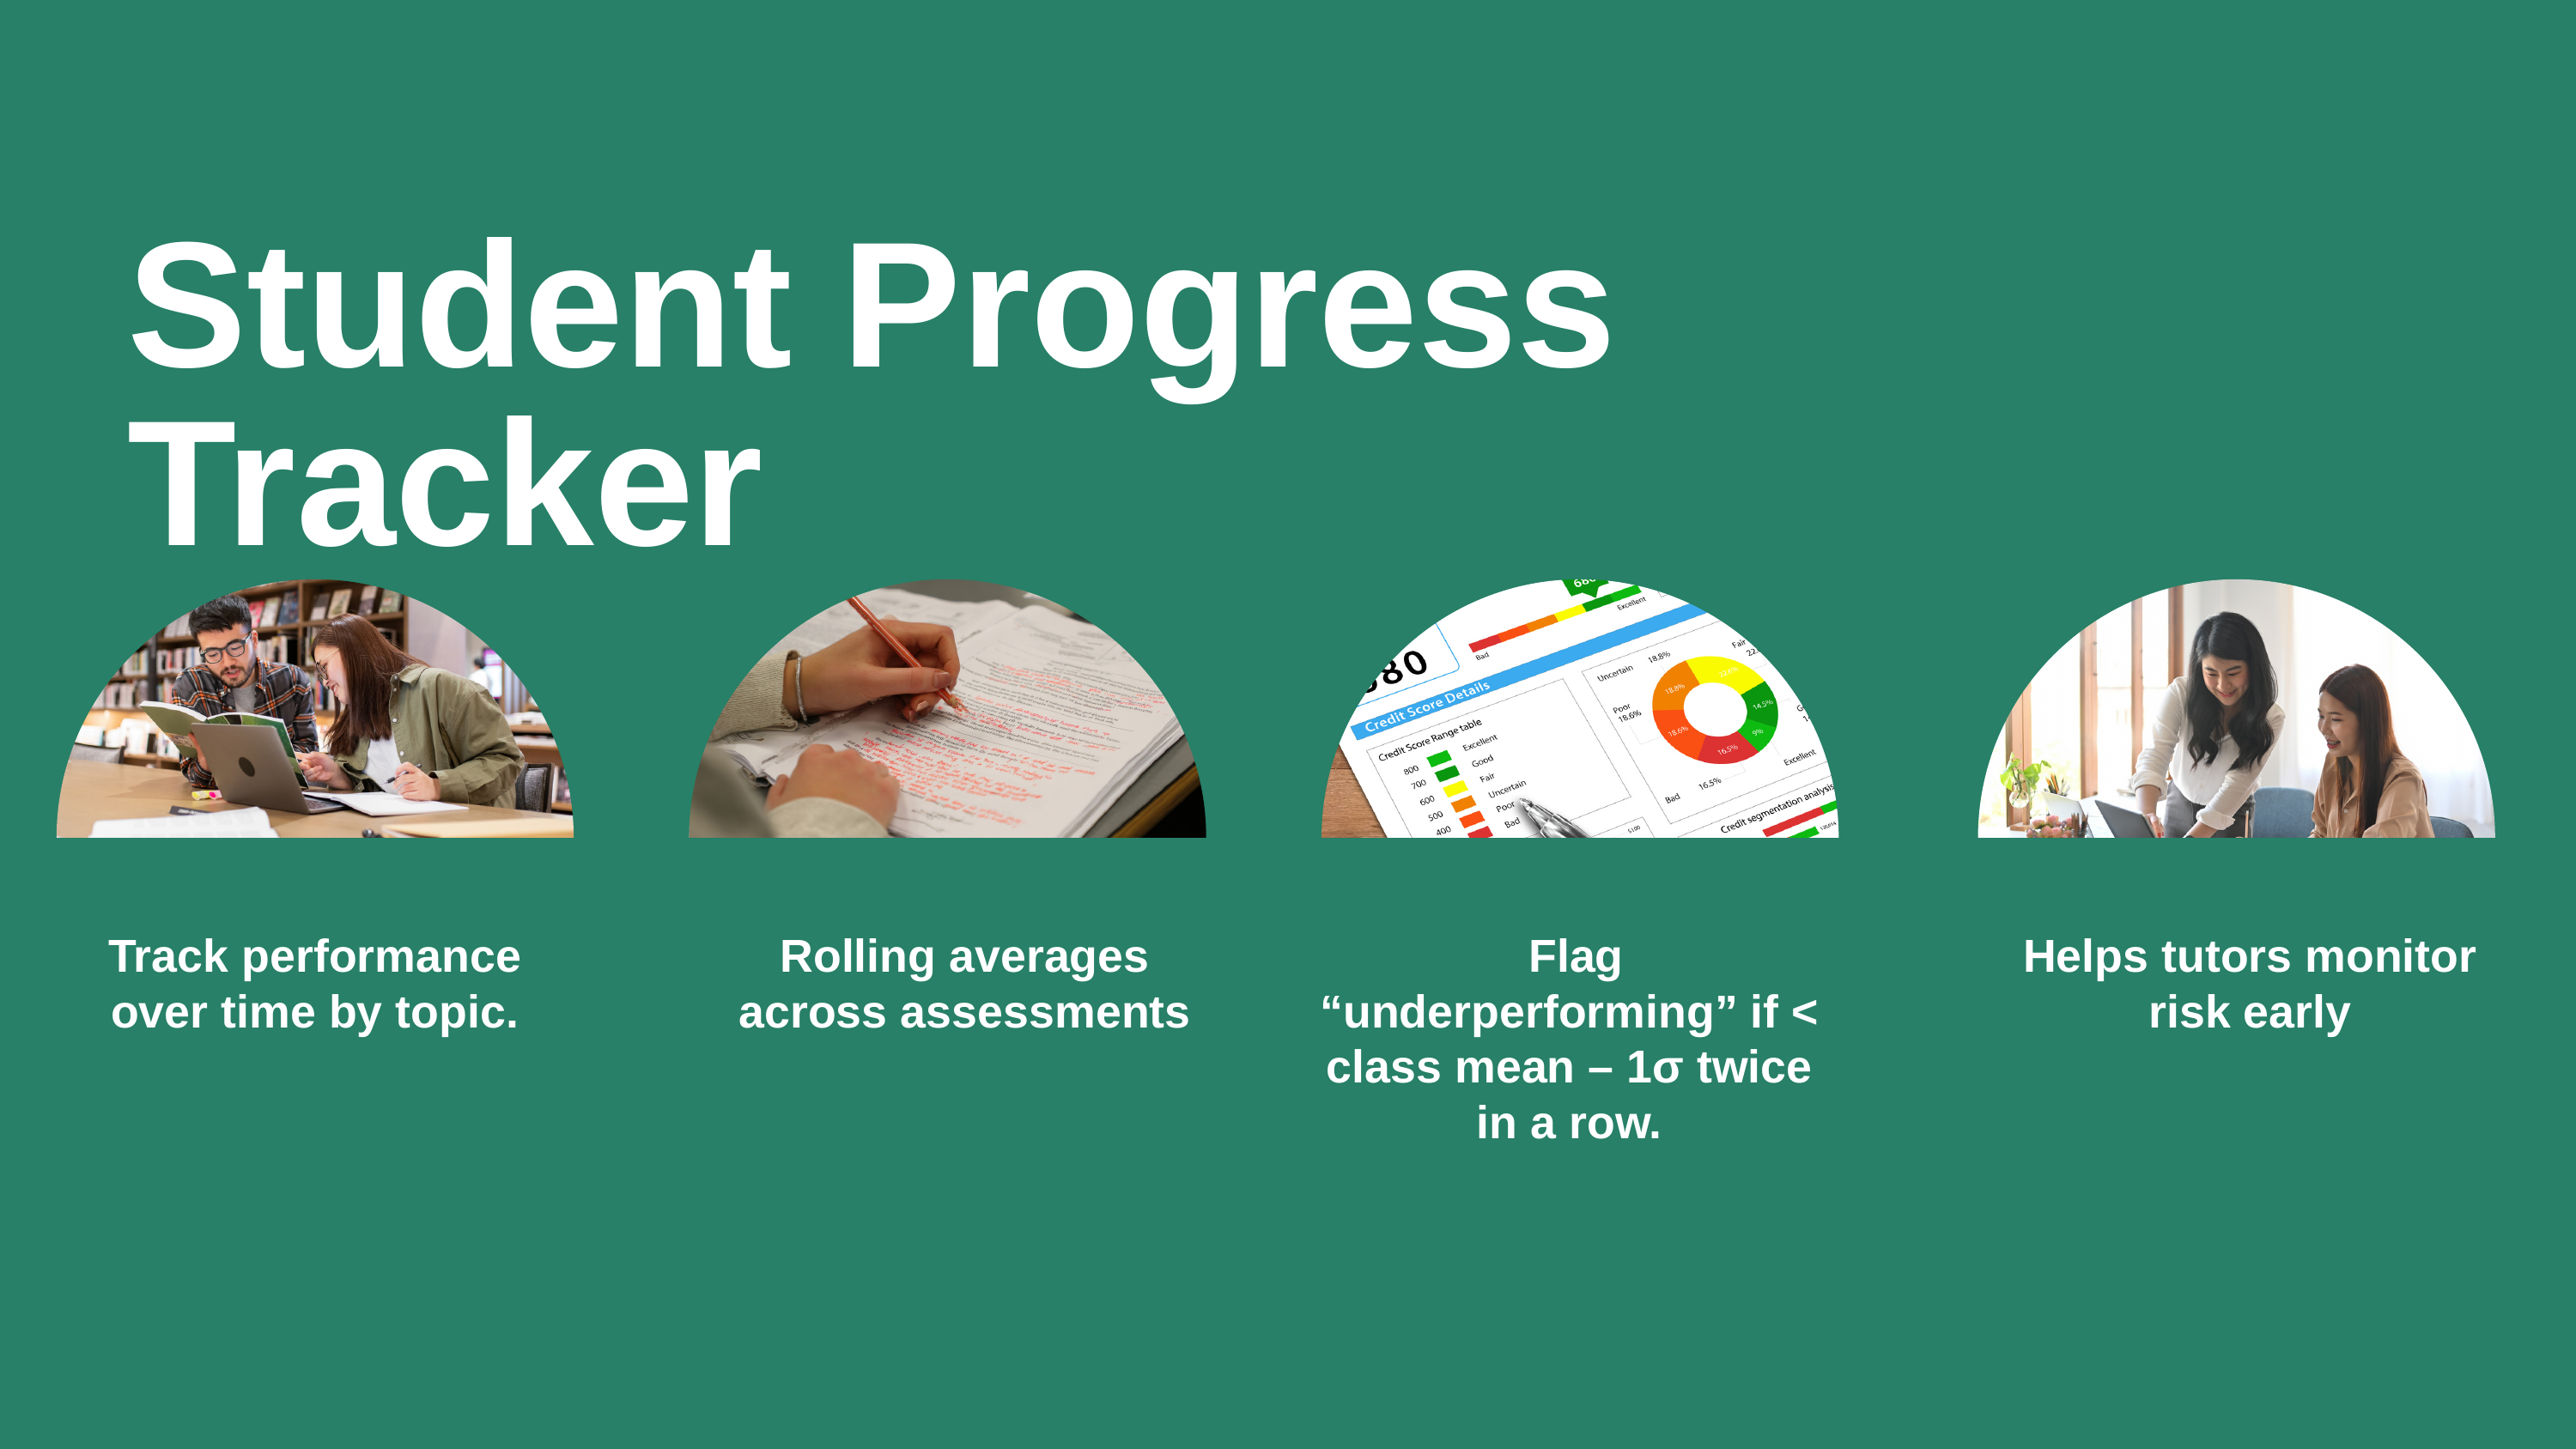

Student Progress Tracker

Track performance over time by topic.
Rolling averages across assessments
 Flag “underperforming” if < class mean – 1σ twice in a row.
Helps tutors monitor risk early